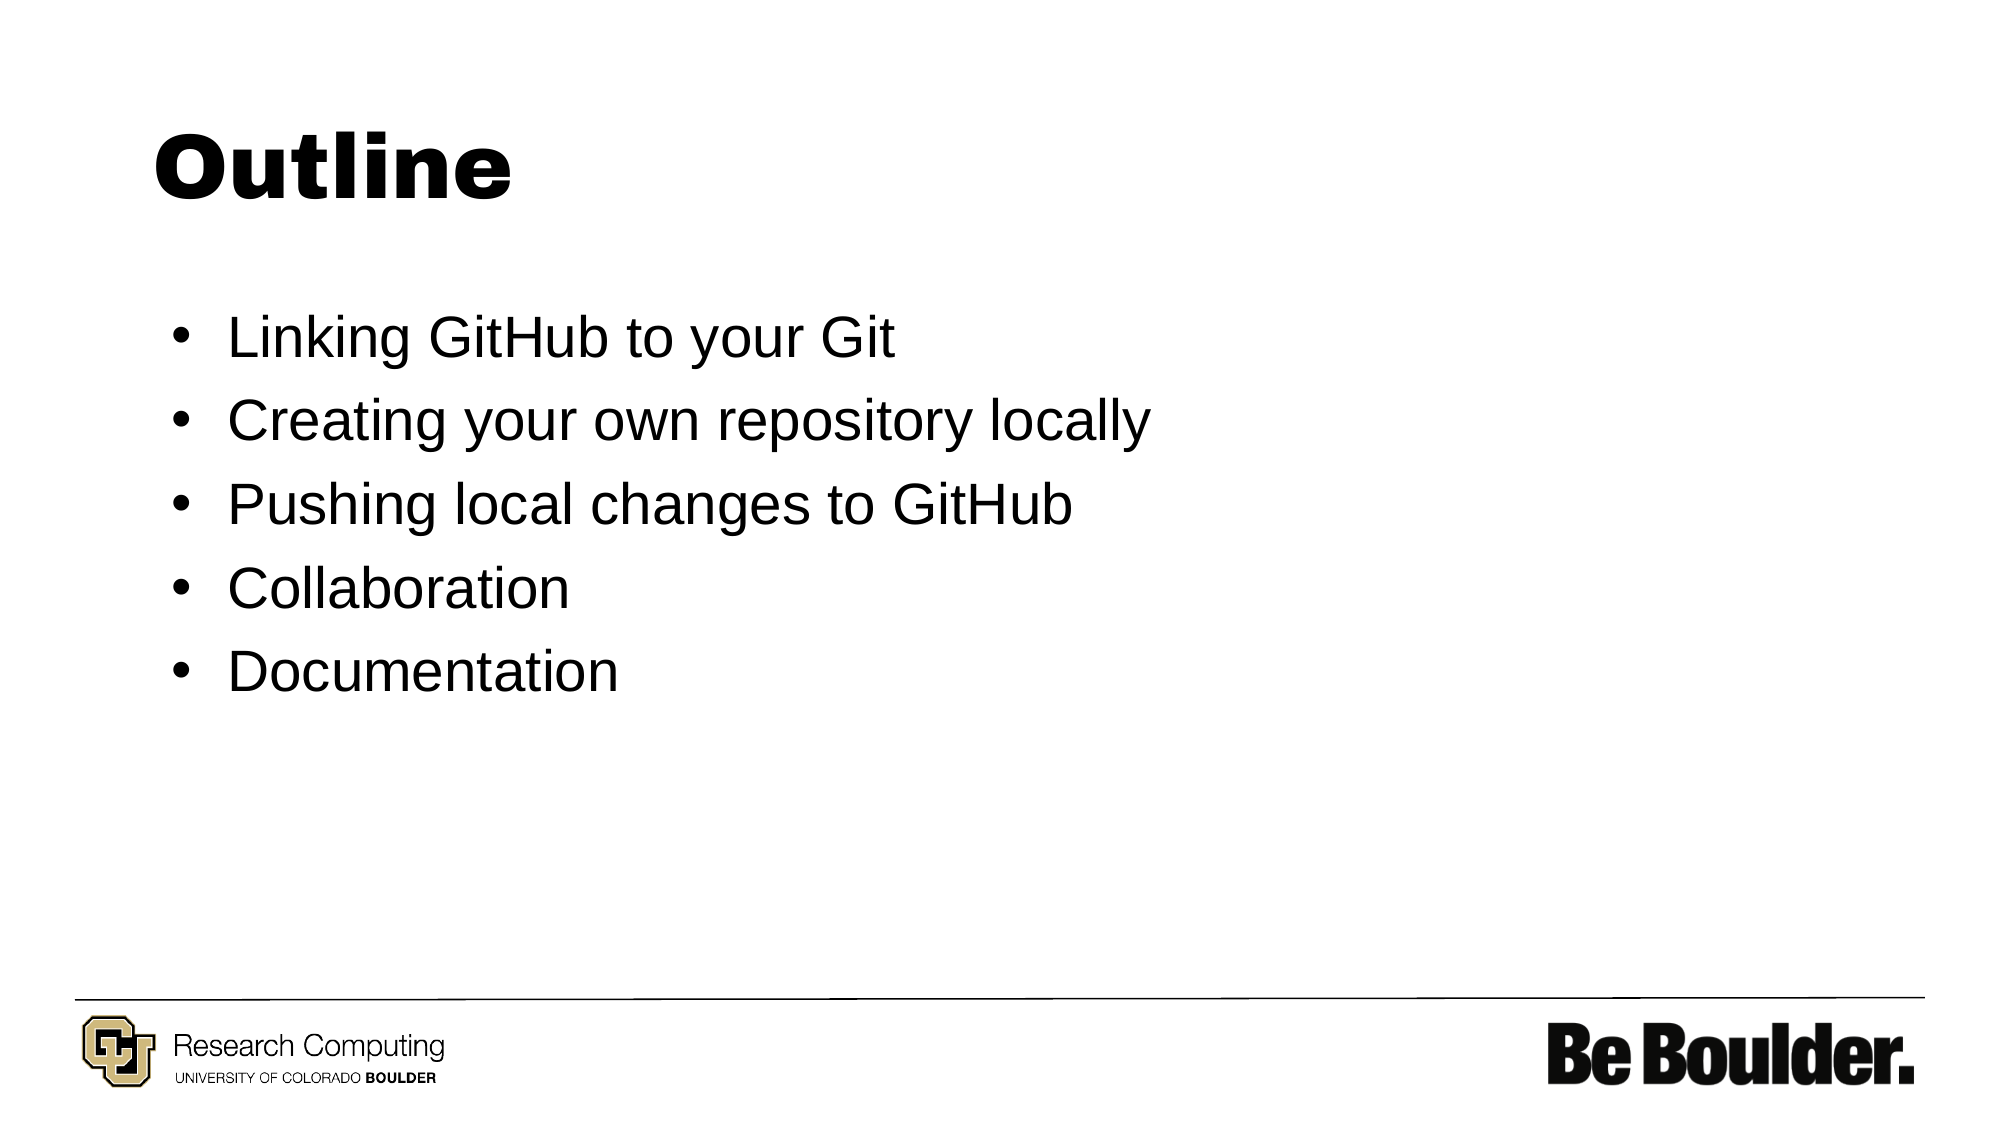

# Outline
Linking GitHub to your Git
Creating your own repository locally
Pushing local changes to GitHub
Collaboration
Documentation